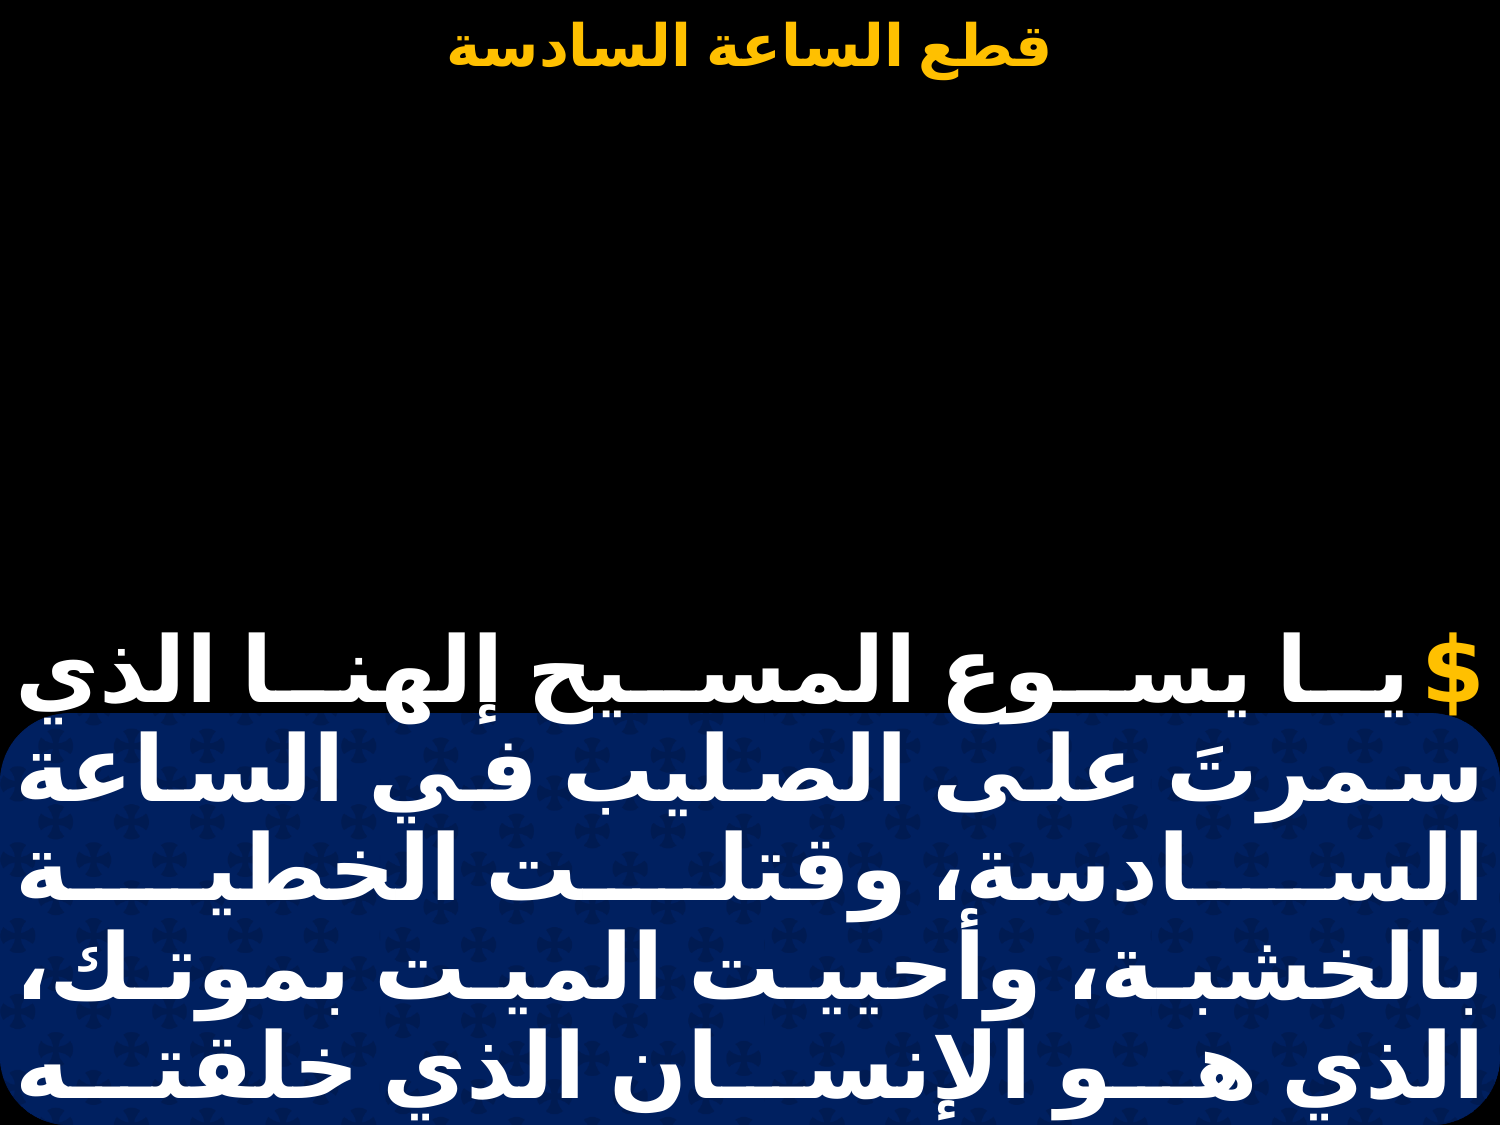

$ يا يسوع المسيح إلهنا الذي سمرتَ على الصليب في الساعة السادسة، وقتلت الخطية بالخشبة، وأحييت الميت بموتك، الذي هو الإنسان الذي خلقته بيديك، الذي مات بالخطية.